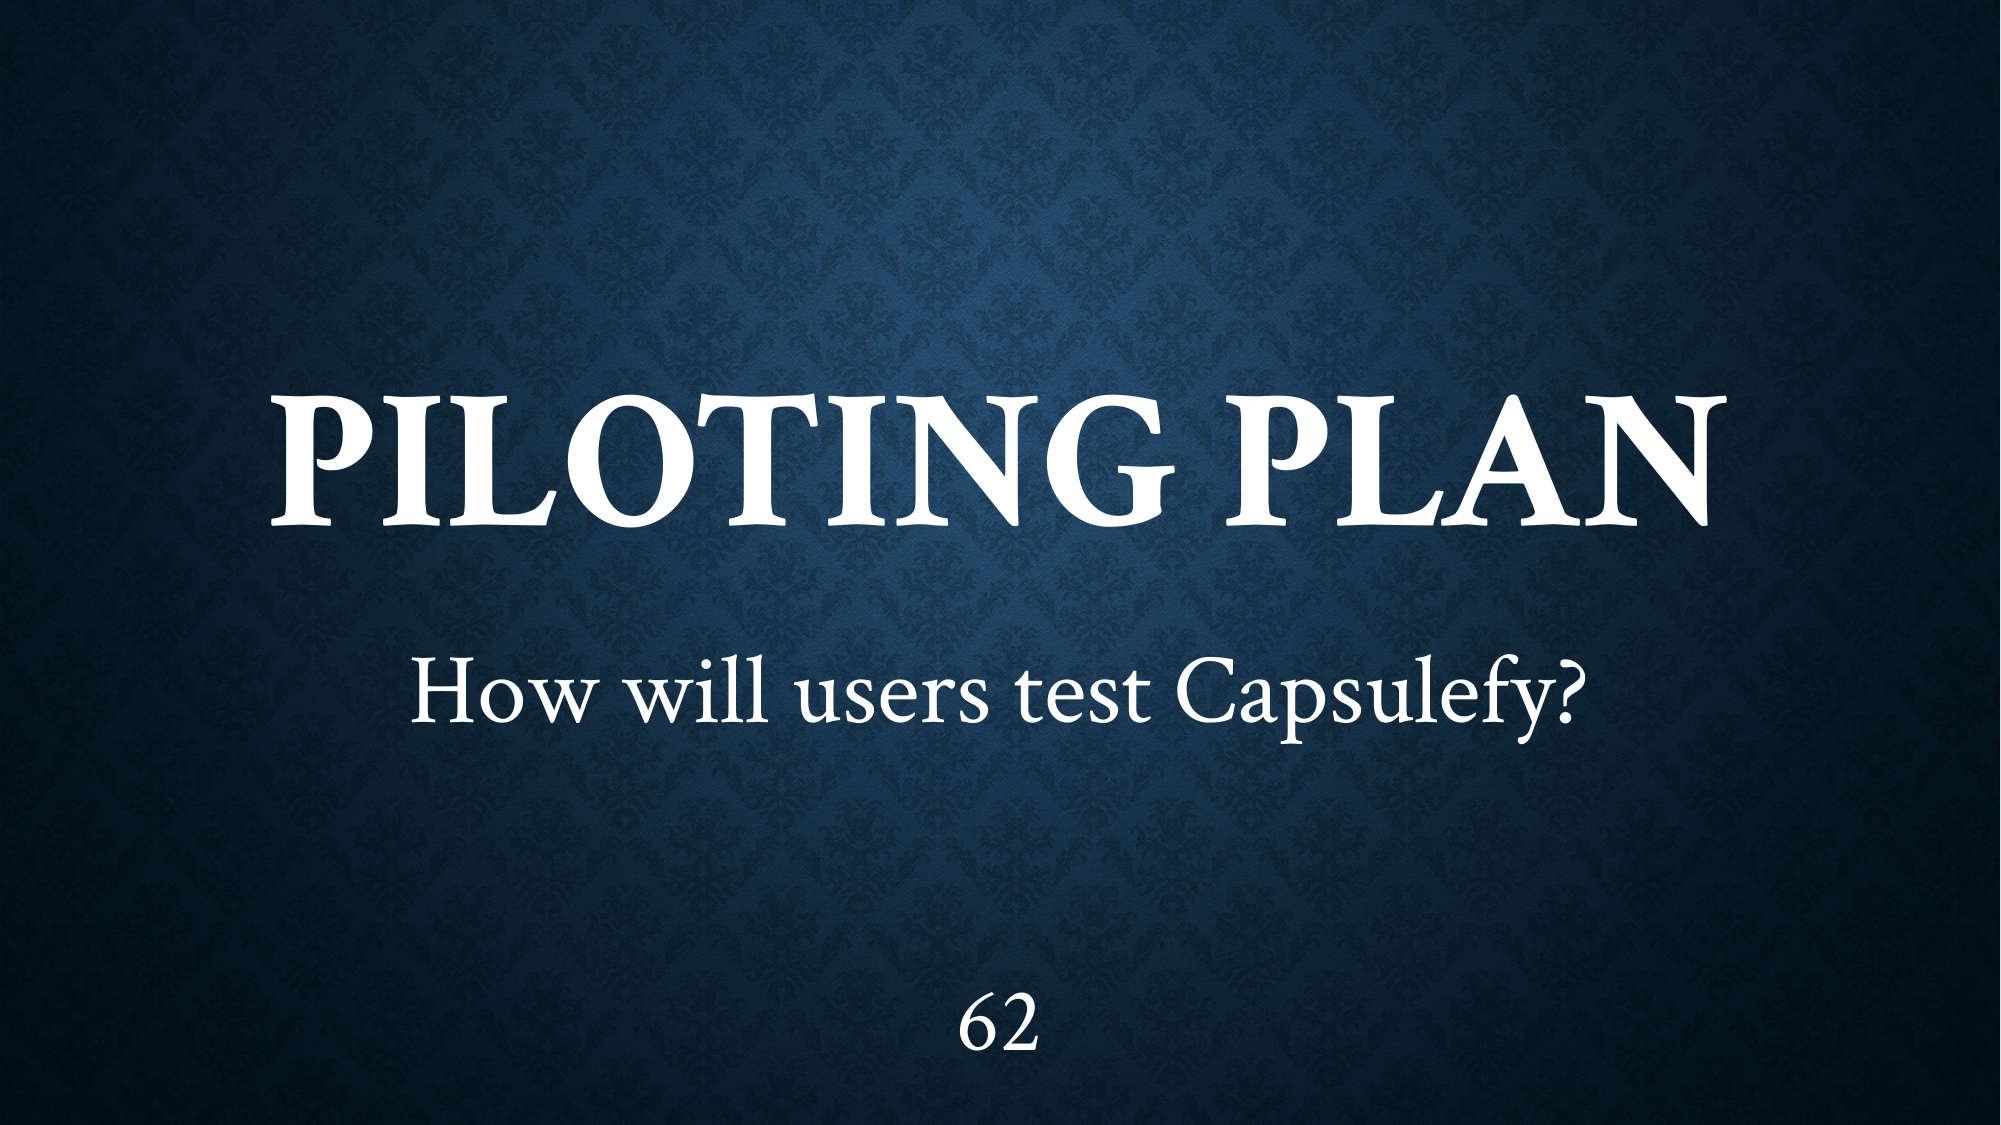

# PILOTING PLAN
How will users test Capsulefy?
62